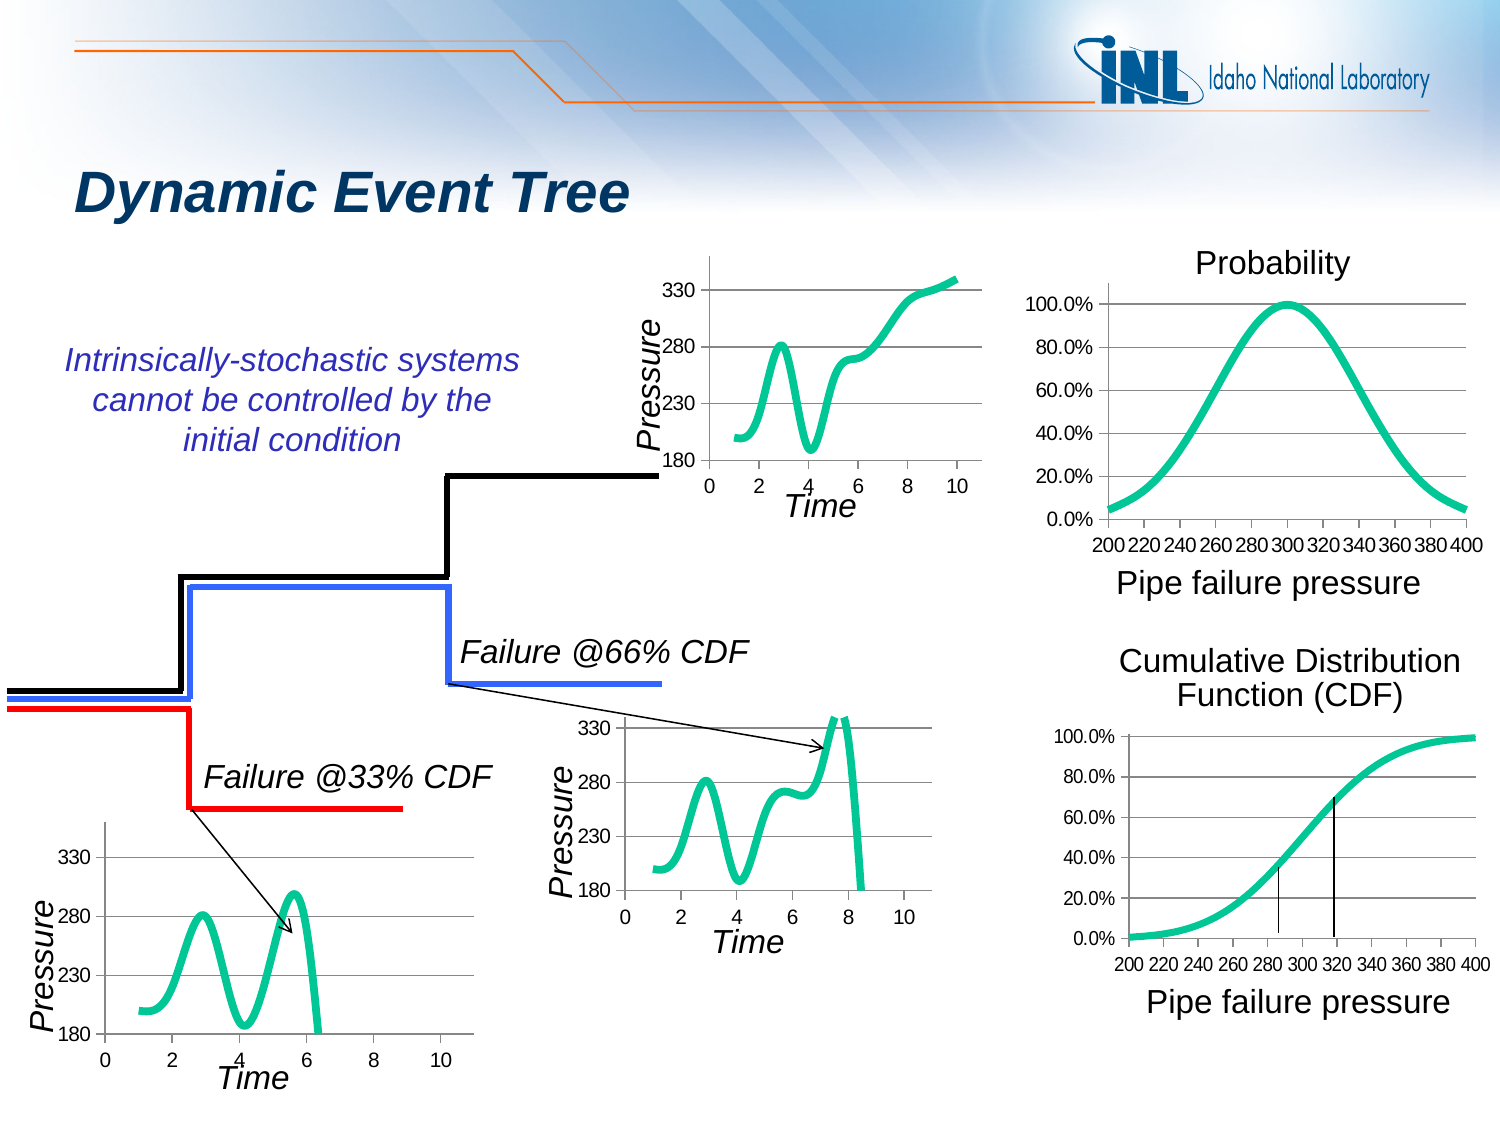

# Dynamic Event Tree
Probability

### Chart

| Category |  |
|---|---|

### Chart

| Category | Pb |
|---|---|
Intrinsically-stochastic systems cannot be controlled by the initial condition
Pressure
Time
Pipe failure pressure
Failure @66% CDF
Cumulative Distribution Function (CDF)

### Chart

| Category | pressure |
|---|---|

### Chart

| Category | CDF |
|---|---|
Failure @33% CDF
Pressure

### Chart

| Category |  |
|---|---|
Time
Pressure
Pipe failure pressure
Time